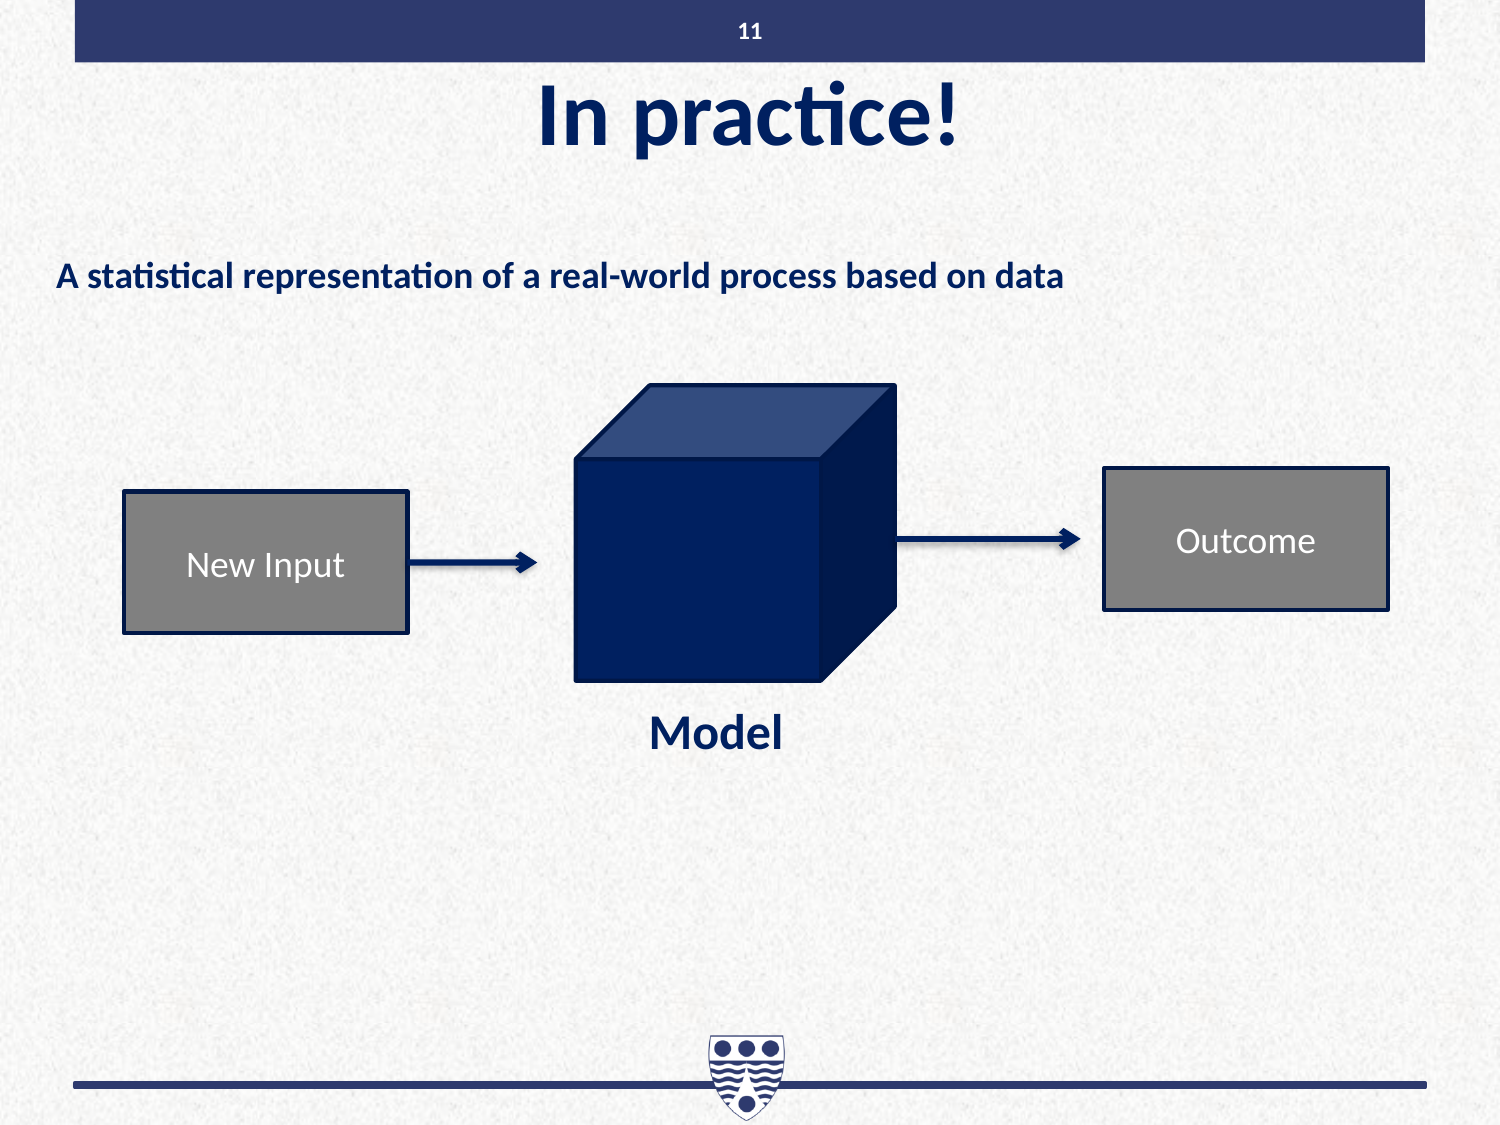

11
# In practice!
A statistical representation of a real-world process based on data

Outcome
New Input
Model